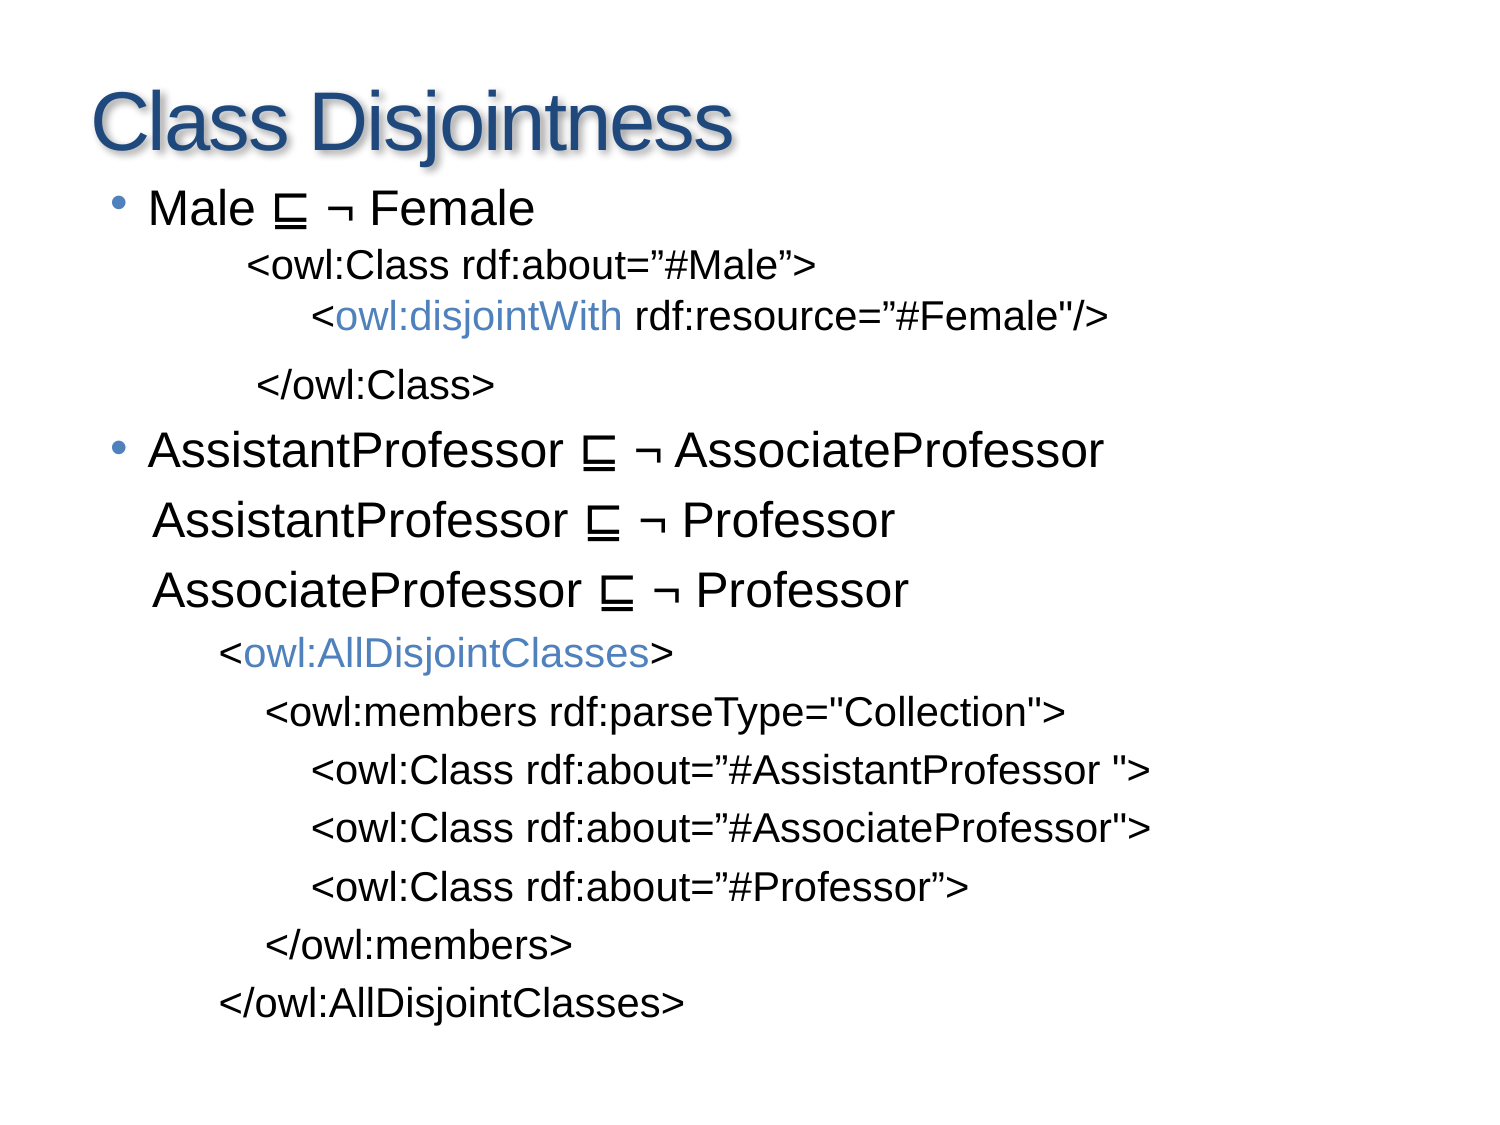

# Class Disjointness
Male ⊑ ¬ Female
   <owl:Class rdf:about=”#Male”>
        <owl:disjointWith rdf:resource=”#Female"/>
	</owl:Class>
AssistantProfessor ⊑ ¬ AssociateProfessor
   AssistantProfessor ⊑ ¬ Professor
   AssociateProfessor ⊑ ¬ Professor
<owl:AllDisjointClasses>
    <owl:members rdf:parseType="Collection">
        <owl:Class rdf:about=”#AssistantProfessor ">
        <owl:Class rdf:about=”#AssociateProfessor">
        <owl:Class rdf:about=”#Professor”>
    </owl:members>
</owl:AllDisjointClasses>